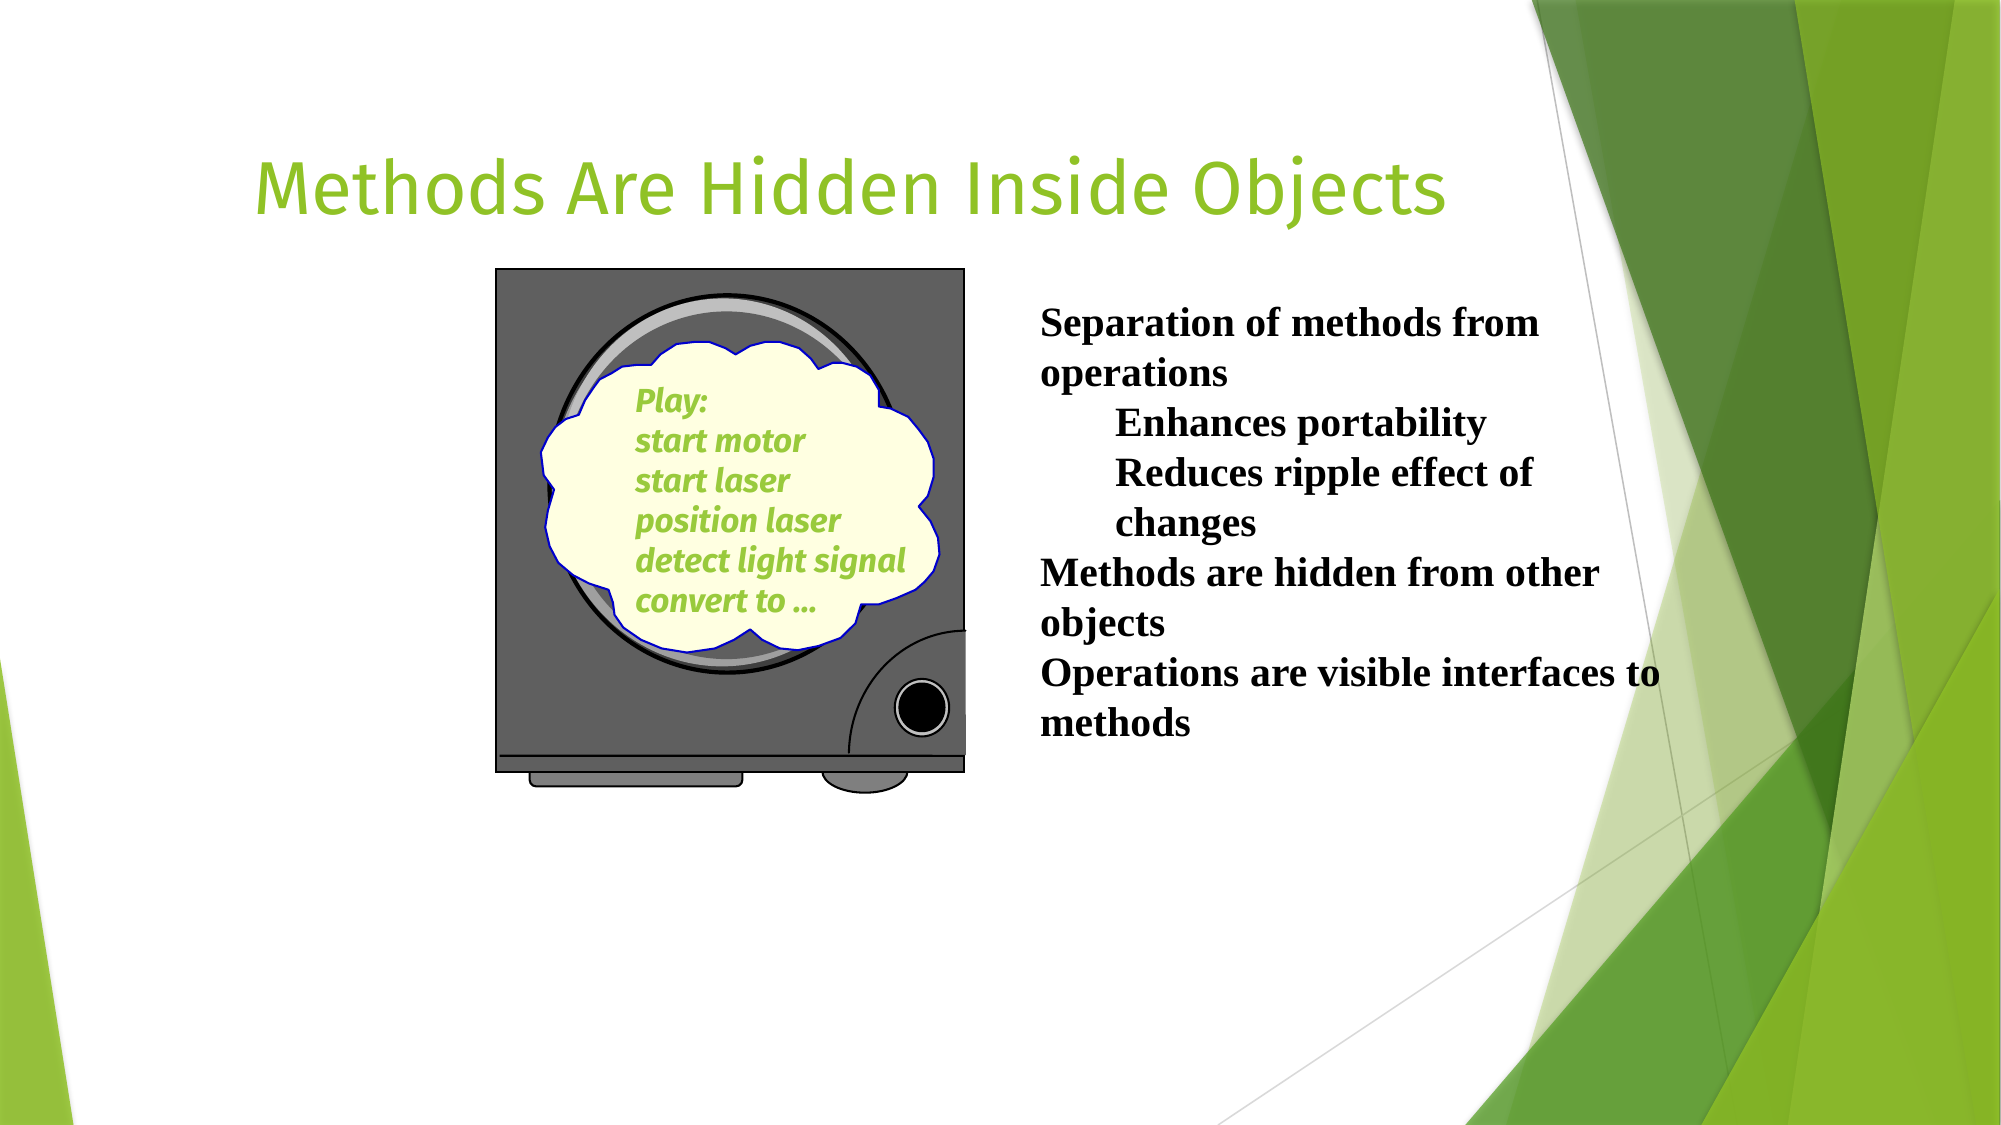

# Methods Are Hidden Inside Objects

Separation of methods from operations
Enhances portability
Reduces ripple effect of changes
Methods are hidden from other objects
Operations are visible interfaces to methods

Play:
start motor
start laser
position laser
detect light signal
convert to ...